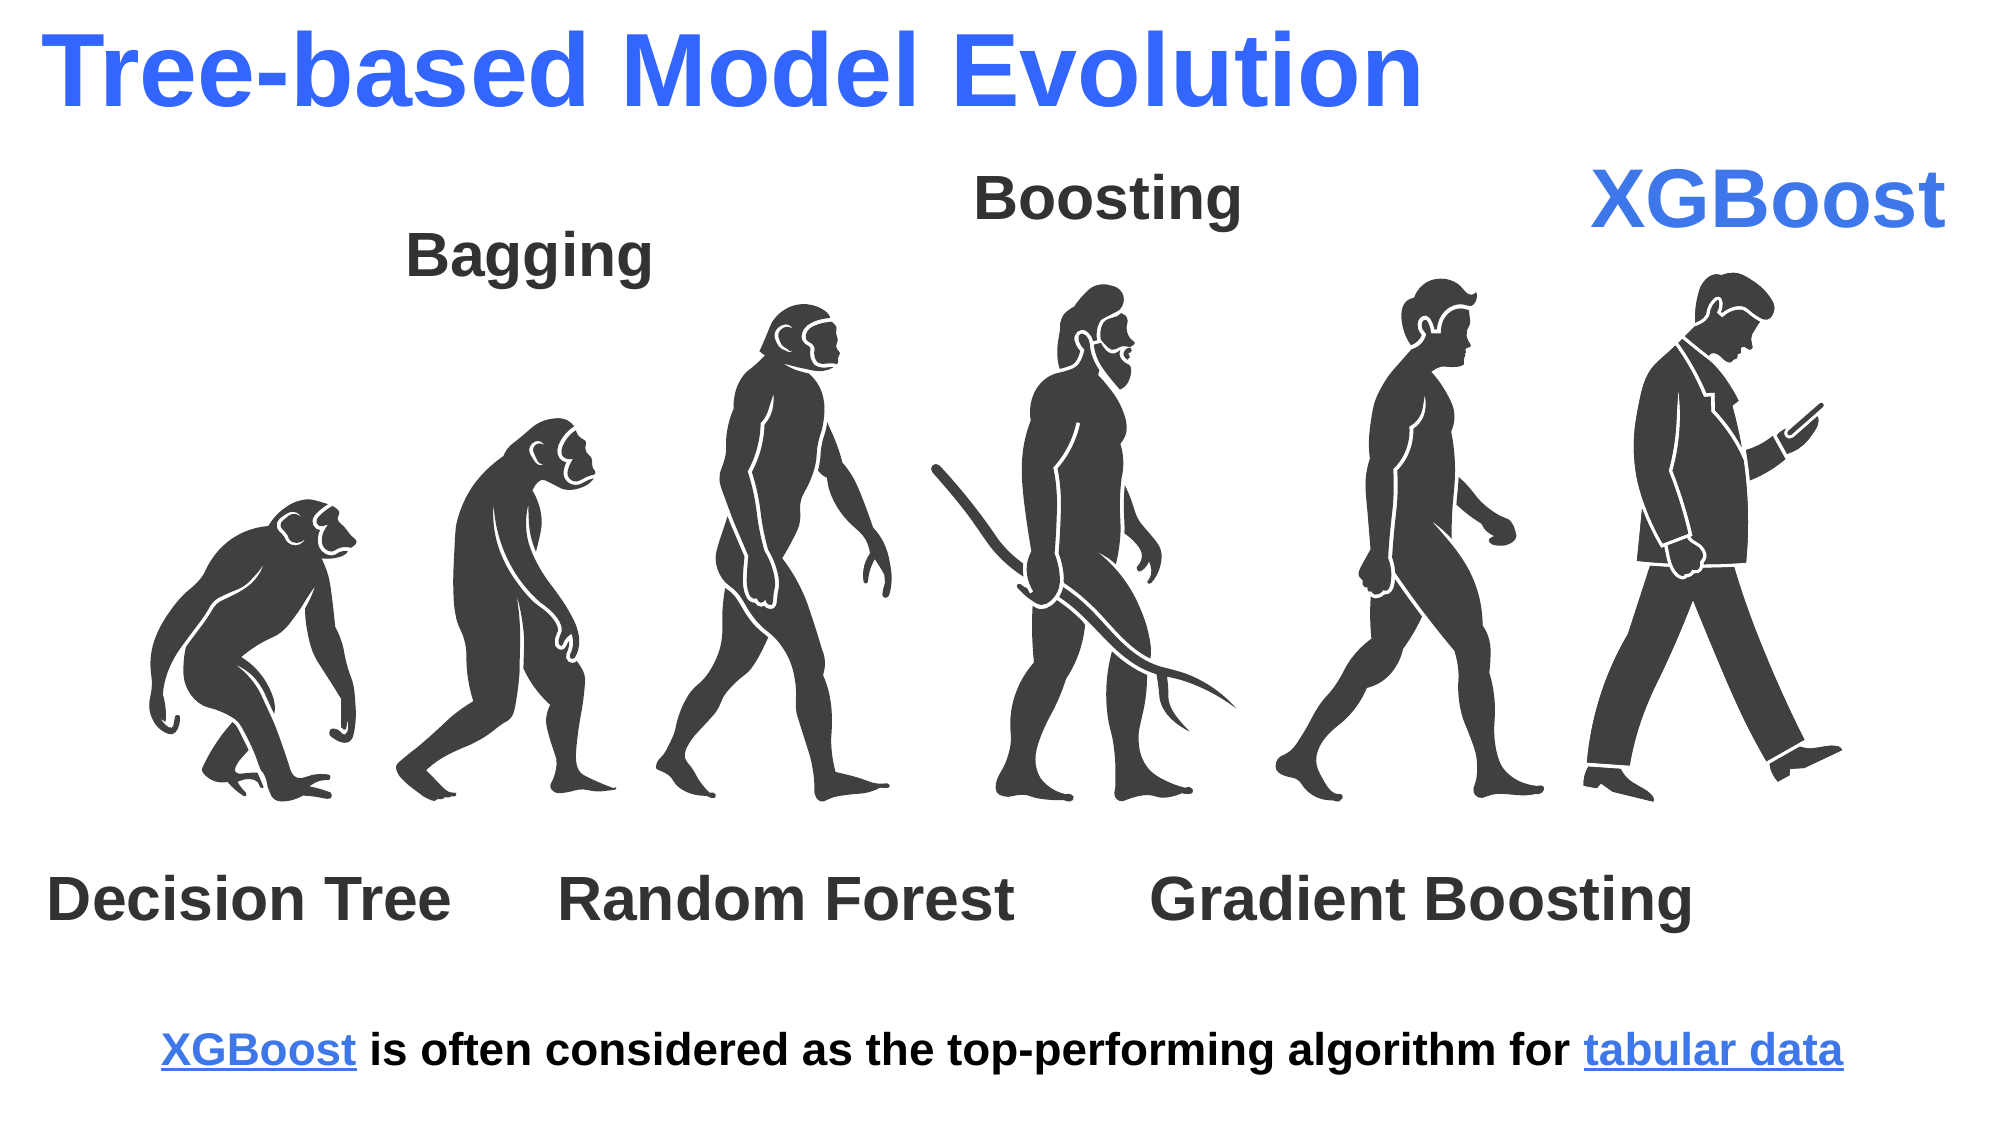

# Tree-based Model Evolution
XGBoost
Boosting

Bagging

 Random Forest
Decision Tree
 Gradient Boosting
XGBoost is often considered as the top-performing algorithm for tabular data